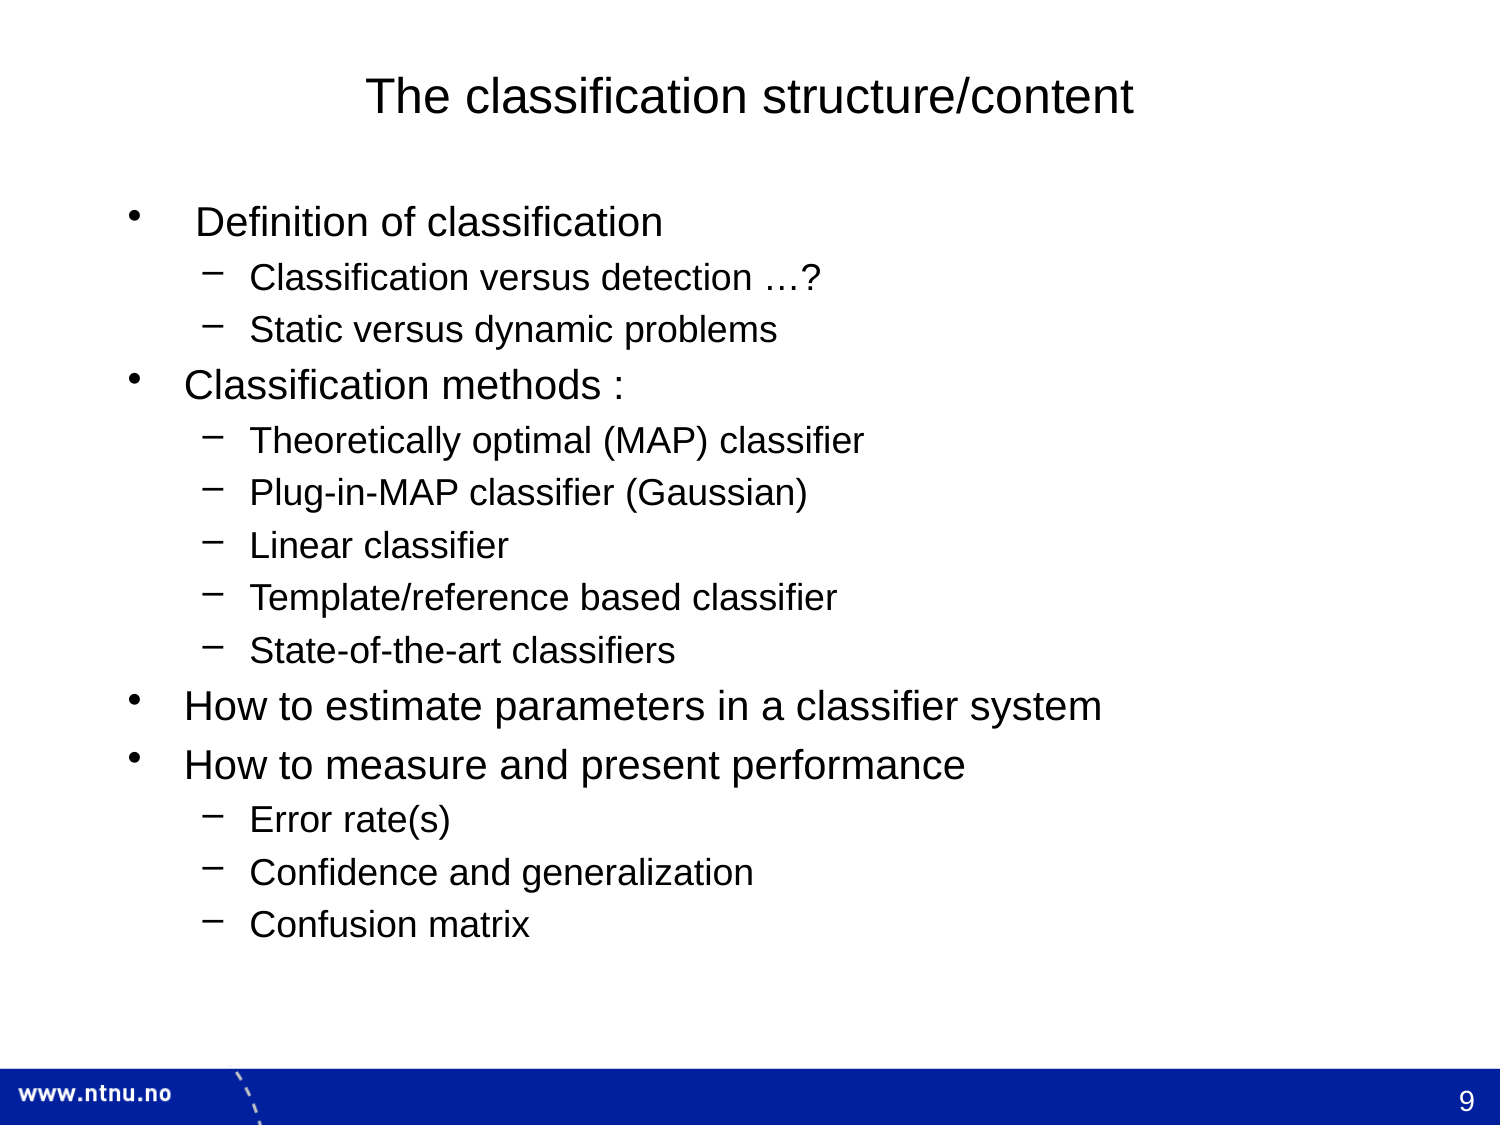

# The classification structure/content
 Definition of classification
Classification versus detection …?
Static versus dynamic problems
Classification methods :
Theoretically optimal (MAP) classifier
Plug-in-MAP classifier (Gaussian)
Linear classifier
Template/reference based classifier
State-of-the-art classifiers
How to estimate parameters in a classifier system
How to measure and present performance
Error rate(s)
Confidence and generalization
Confusion matrix